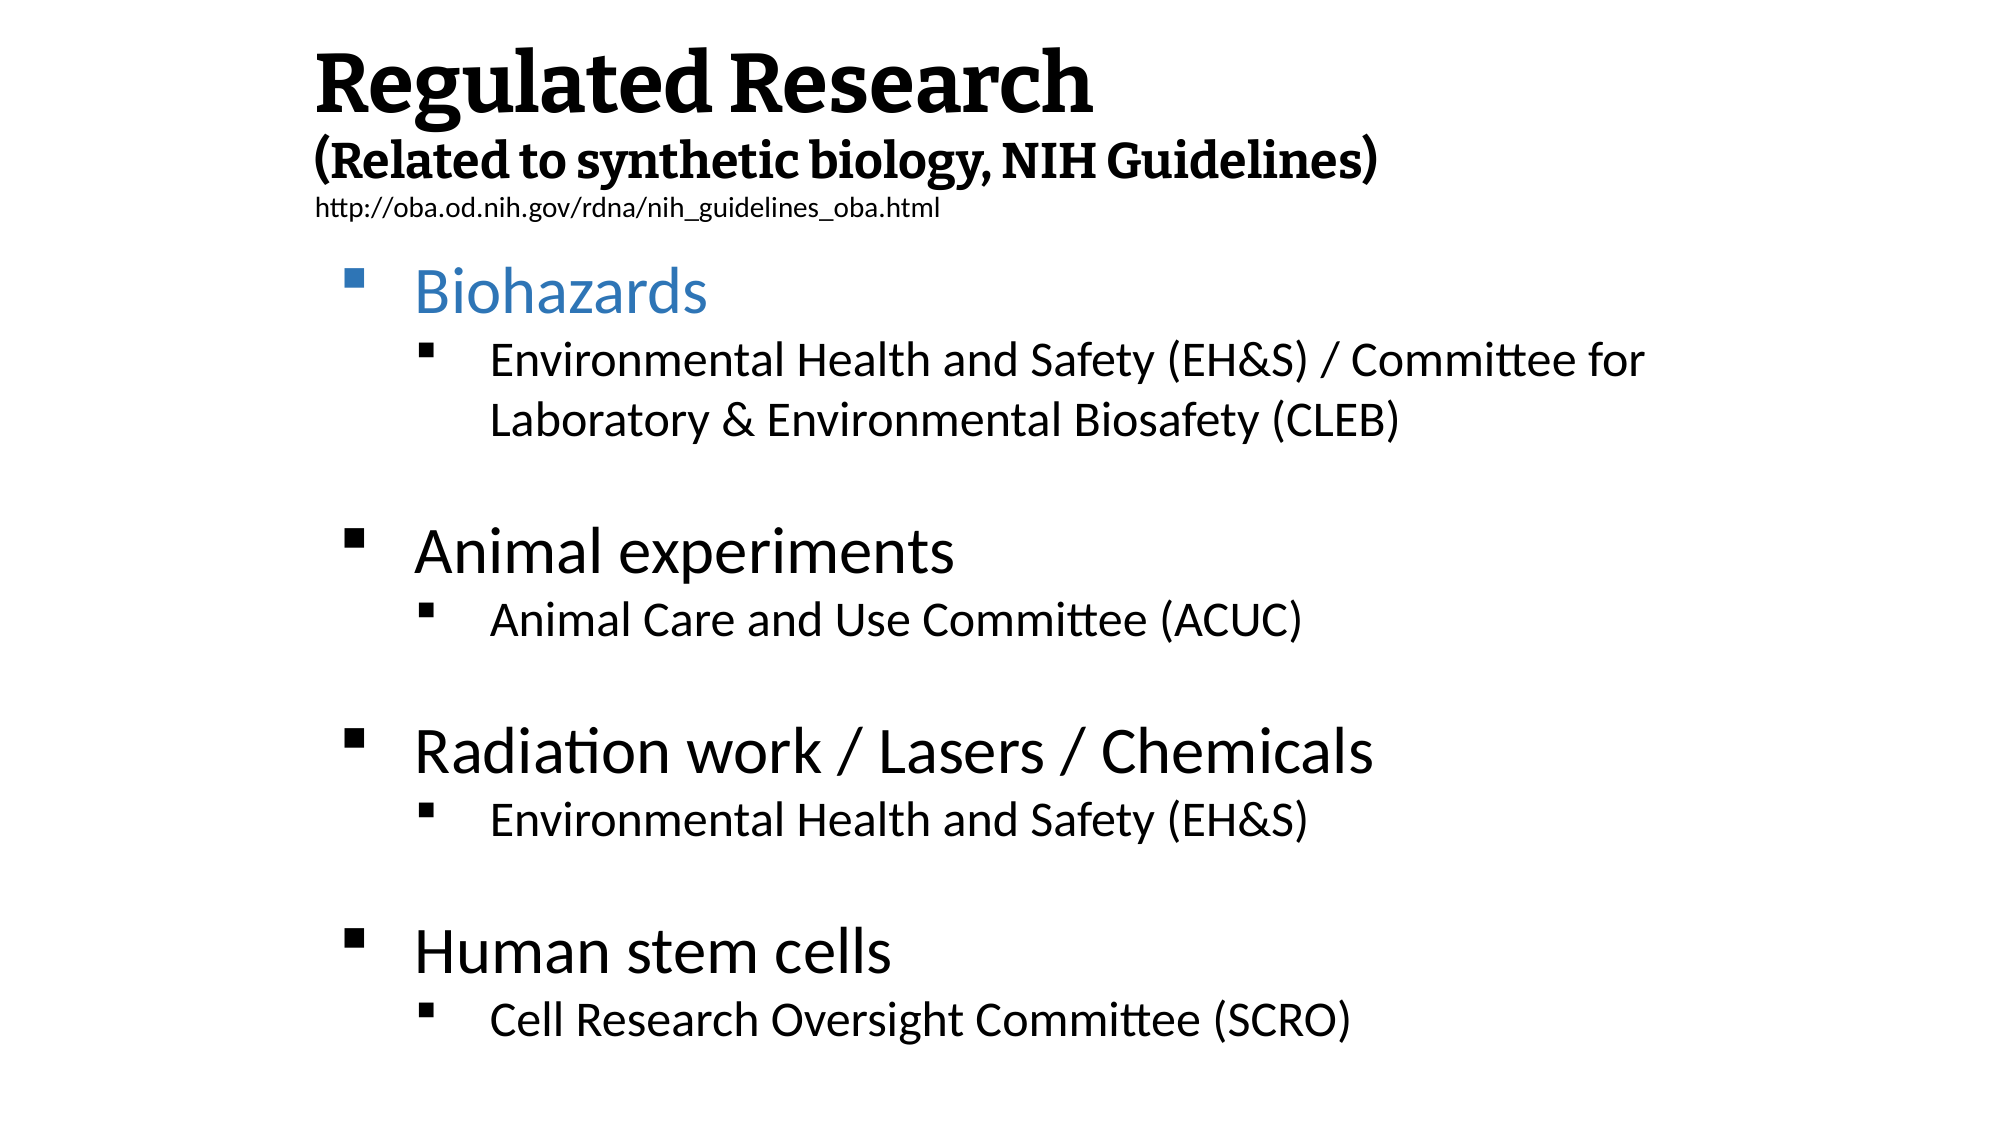

Regulated Research
(Related to synthetic biology, NIH Guidelines)
http://oba.od.nih.gov/rdna/nih_guidelines_oba.html

Biohazards
Environmental Health and Safety (EH&S) / Committee for Laboratory & Environmental Biosafety (CLEB)

Animal experiments
Animal Care and Use Committee (ACUC)

Radiation work / Lasers / Chemicals
Environmental Health and Safety (EH&S)

Human stem cells
Cell Research Oversight Committee (SCRO)